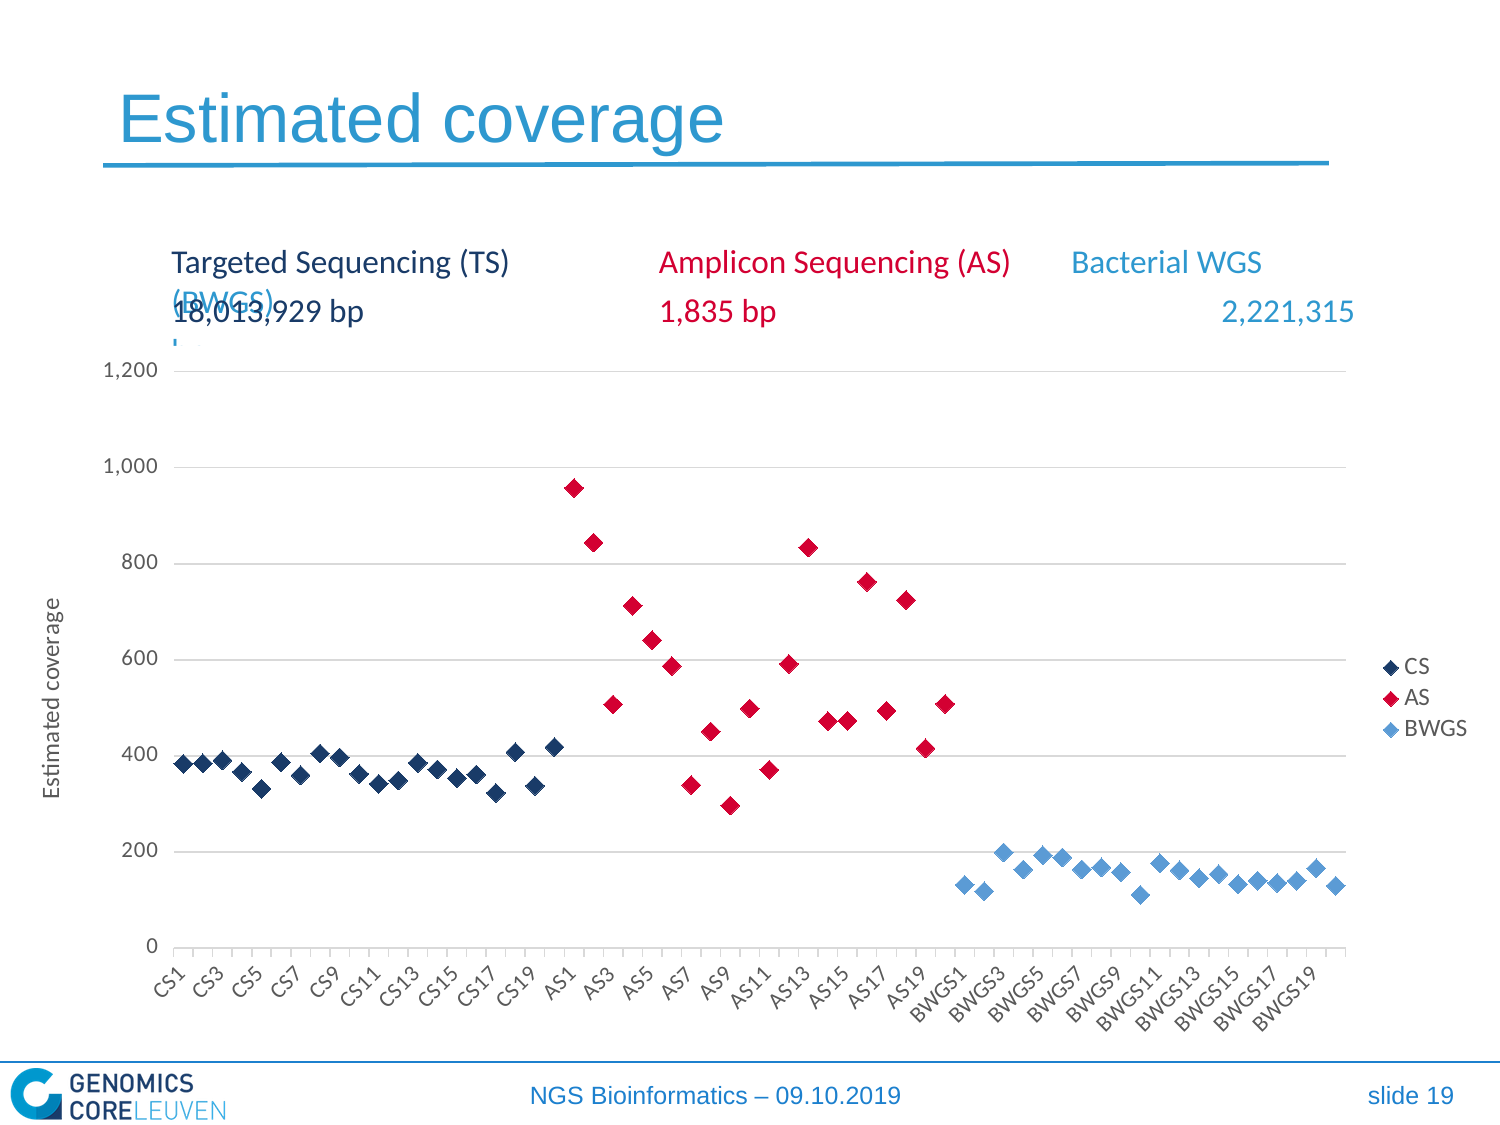

# Estimated coverage
Targeted Sequencing (TS) 	     Amplicon Sequencing (AS)	Bacterial WGS (BWGS)
18,013,929 bp	 	     1,835 bp 			2,221,315 bp

### Chart

| Category | CS | AS | BWGS |
|---|---|---|---|
| CS1 | 383.1797227578725 | None | None |
| CS2 | 384.29172225559455 | None | None |
| CS3 | 390.66426696807787 | None | None |
| CS4 | 366.58176281254356 | None | None |
| CS5 | 331.50439684757276 | None | None |
| CS6 | 386.46603170246755 | None | None |
| CS7 | 359.69547964799904 | None | None |
| CS8 | 404.77432213705293 | None | None |
| CS9 | 396.5323340621582 | None | None |
| CS10 | 362.0930283448991 | None | None |
| CS11 | 341.6328251321519 | None | None |
| CS12 | 348.4342219845543 | None | None |
| CS13 | 385.24718288830826 | None | None |
| CS14 | 371.6440954108346 | None | None |
| CS15 | 353.2898505373259 | None | None |
| CS16 | 361.0584029724998 | None | None |
| CS17 | 322.78890318708375 | None | None |
| CS18 | 407.6860289612555 | None | None |
| CS19 | 337.86547043679366 | None | None |
| CS20 | 418.0475448748577 | None | None |
| AS1 | None | 957.6773841961852 | None |
| AS2 | None | 843.9542234332425 | None |
| AS3 | None | 506.8991825613079 | None |
| AS4 | None | 712.7858310626704 | None |
| AS5 | None | 640.8653950953678 | None |
| AS6 | None | 586.883923705722 | None |
| AS7 | None | 339.19455040871935 | None |
| AS8 | None | 450.61362397820164 | None |
| AS9 | None | 296.40435967302454 | None |
| AS10 | None | 498.3411444141689 | None |
| AS11 | None | 370.95803814713895 | None |
| AS12 | None | 591.3275204359674 | None |
| AS13 | None | 833.7504087193461 | None |
| AS14 | None | 472.33787465940054 | None |
| AS15 | None | 472.83160762942777 | None |
| AS16 | None | 762.4882833787466 | None |
| AS17 | None | 493.89754768392373 | None |
| AS18 | None | 724.3062670299728 | None |
| AS19 | None | 415.72316076294277 | None |
| AS20 | None | 508.3803814713896 | None |
| BWGS1 | None | None | 131.11196656034826 |
| BWGS2 | None | None | 118.02513376085787 |
| BWGS3 | None | None | 198.90283908405607 |
| BWGS4 | None | None | 163.50776544524302 |
| BWGS5 | None | None | 192.79100712866028 |
| BWGS6 | None | None | 188.42556773802906 |
| BWGS7 | None | None | 163.37497023159705 |
| BWGS8 | None | None | 167.8447487186644 |
| BWGS9 | None | None | 157.88158455689535 |
| BWGS10 | None | None | 110.40648264654045 |
| BWGS11 | None | None | 176.09187350735937 |
| BWGS12 | None | None | 161.53724708112088 |
| BWGS13 | None | None | 144.86711159831 |
| BWGS14 | None | None | 153.45841989992414 |
| BWGS15 | None | None | 132.4998120482687 |
| BWGS16 | None | None | 139.8691333736998 |
| BWGS17 | None | None | 135.12780222525845 |
| BWGS18 | None | None | 139.7642522559835 |
| BWGS19 | None | None | 165.85715668421633 |
| BWGS20 | None | None | 129.4178790491218 |